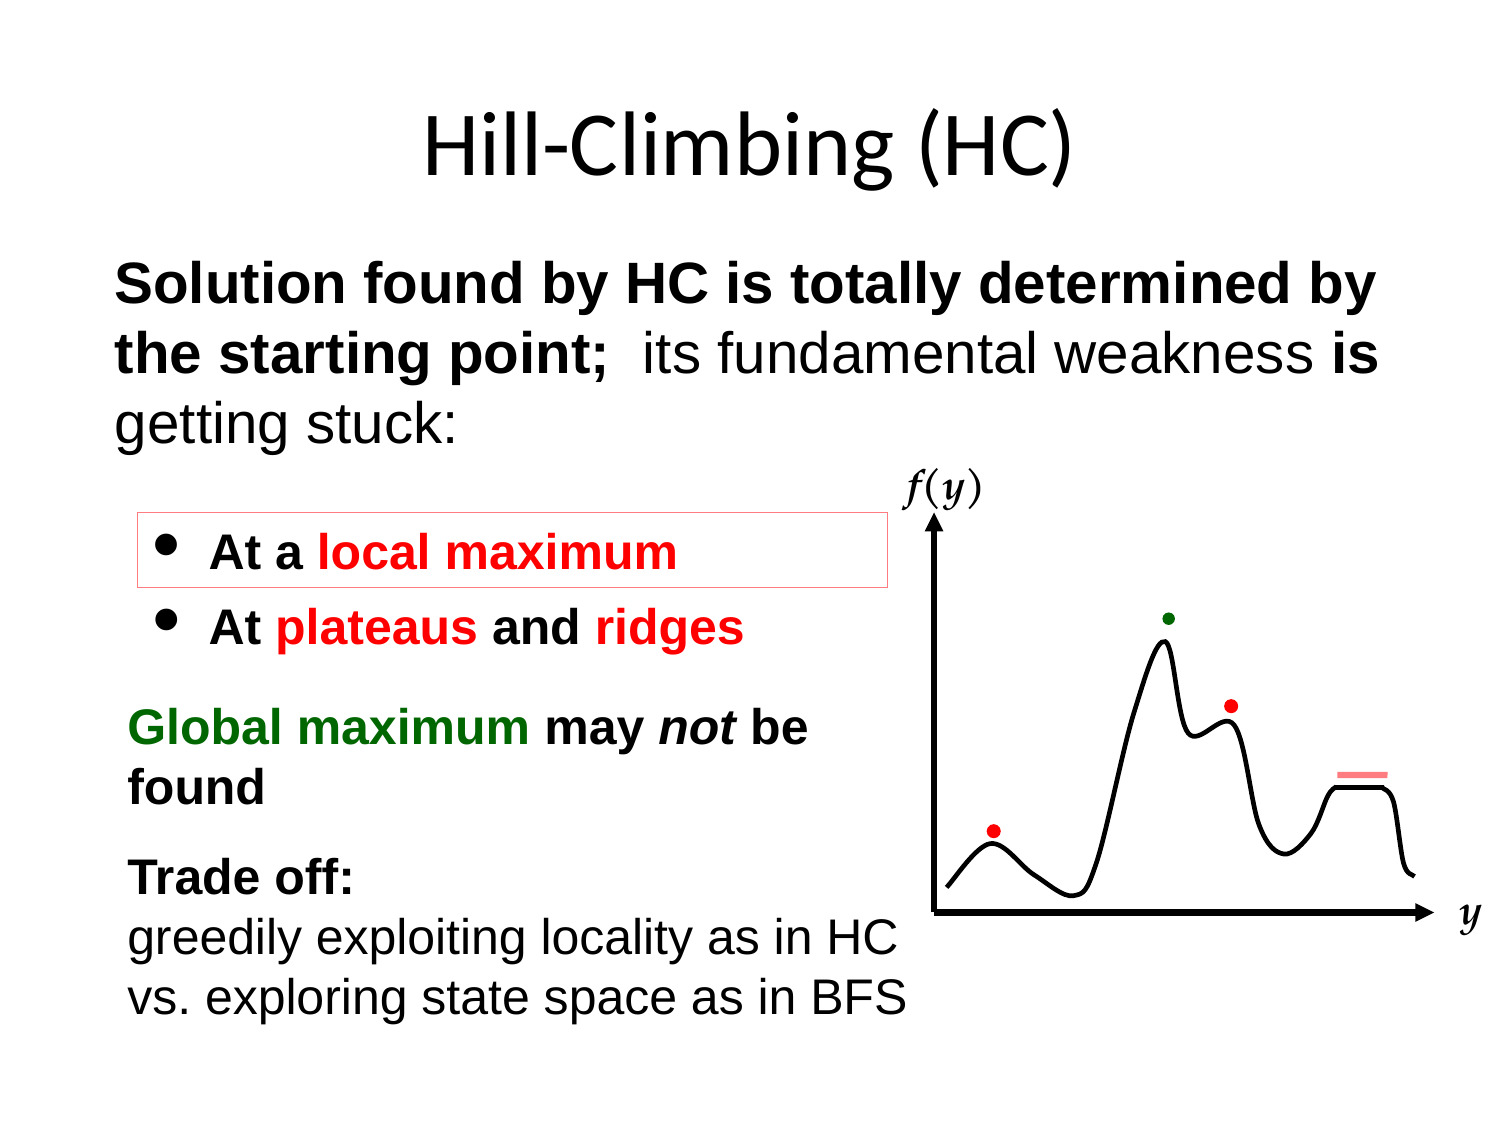

# Hill-Climbing (HC)
Solution found by HC is totally determined by the starting point;  its fundamental weakness is getting stuck:
f(y)
y
At a local maximum
At plateaus and ridges

Global maximum may not be found

Trade off:
greedily exploiting locality as in HC
vs. exploring state space as in BFS